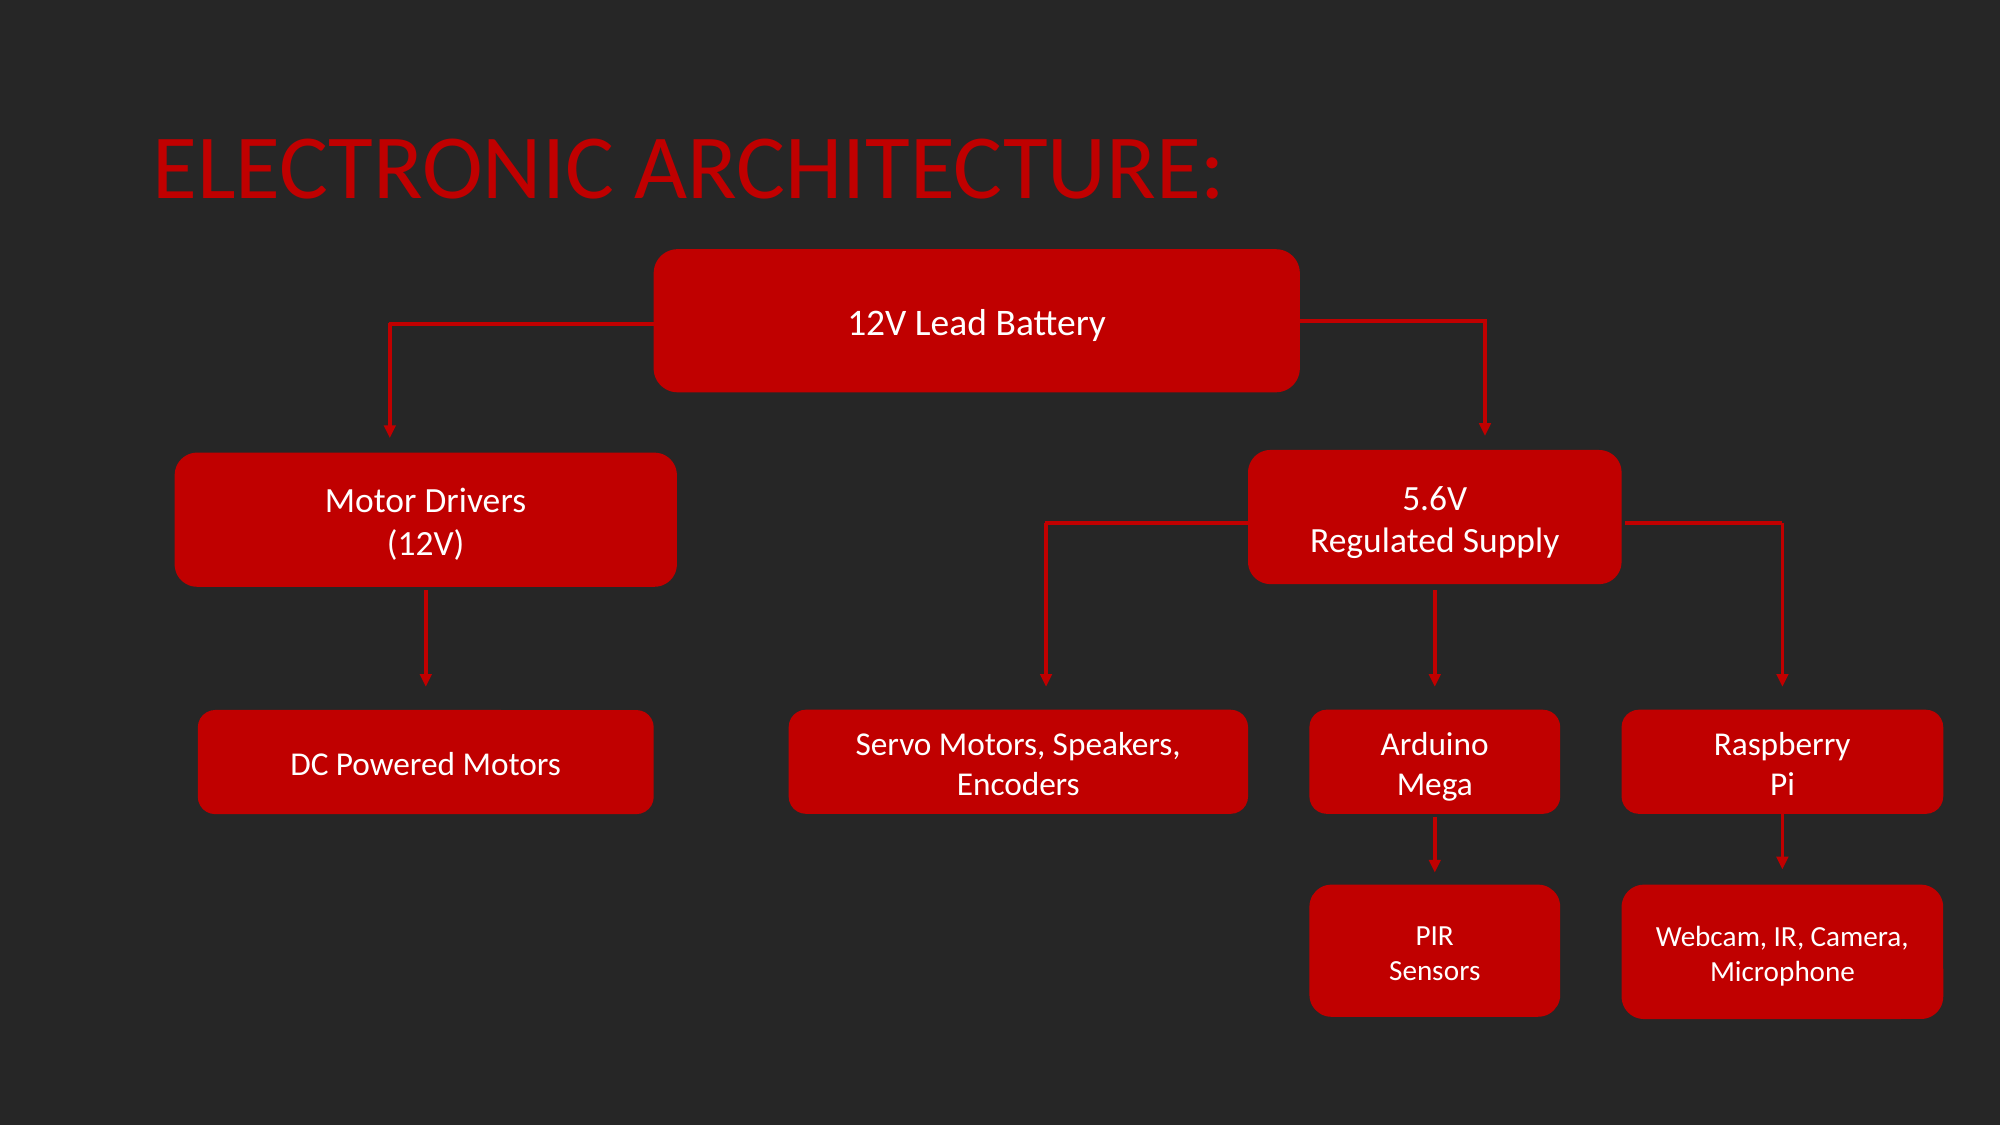

# ELECTRONIC ARCHITECTURE:
12V Lead Battery
5.6V
Regulated Supply
Motor Drivers
(12V)
Servo Motors, Speakers, Encoders
Arduino
Mega
Raspberry
Pi
DC Powered Motors
Webcam, IR, Camera, Microphone
PIR
Sensors